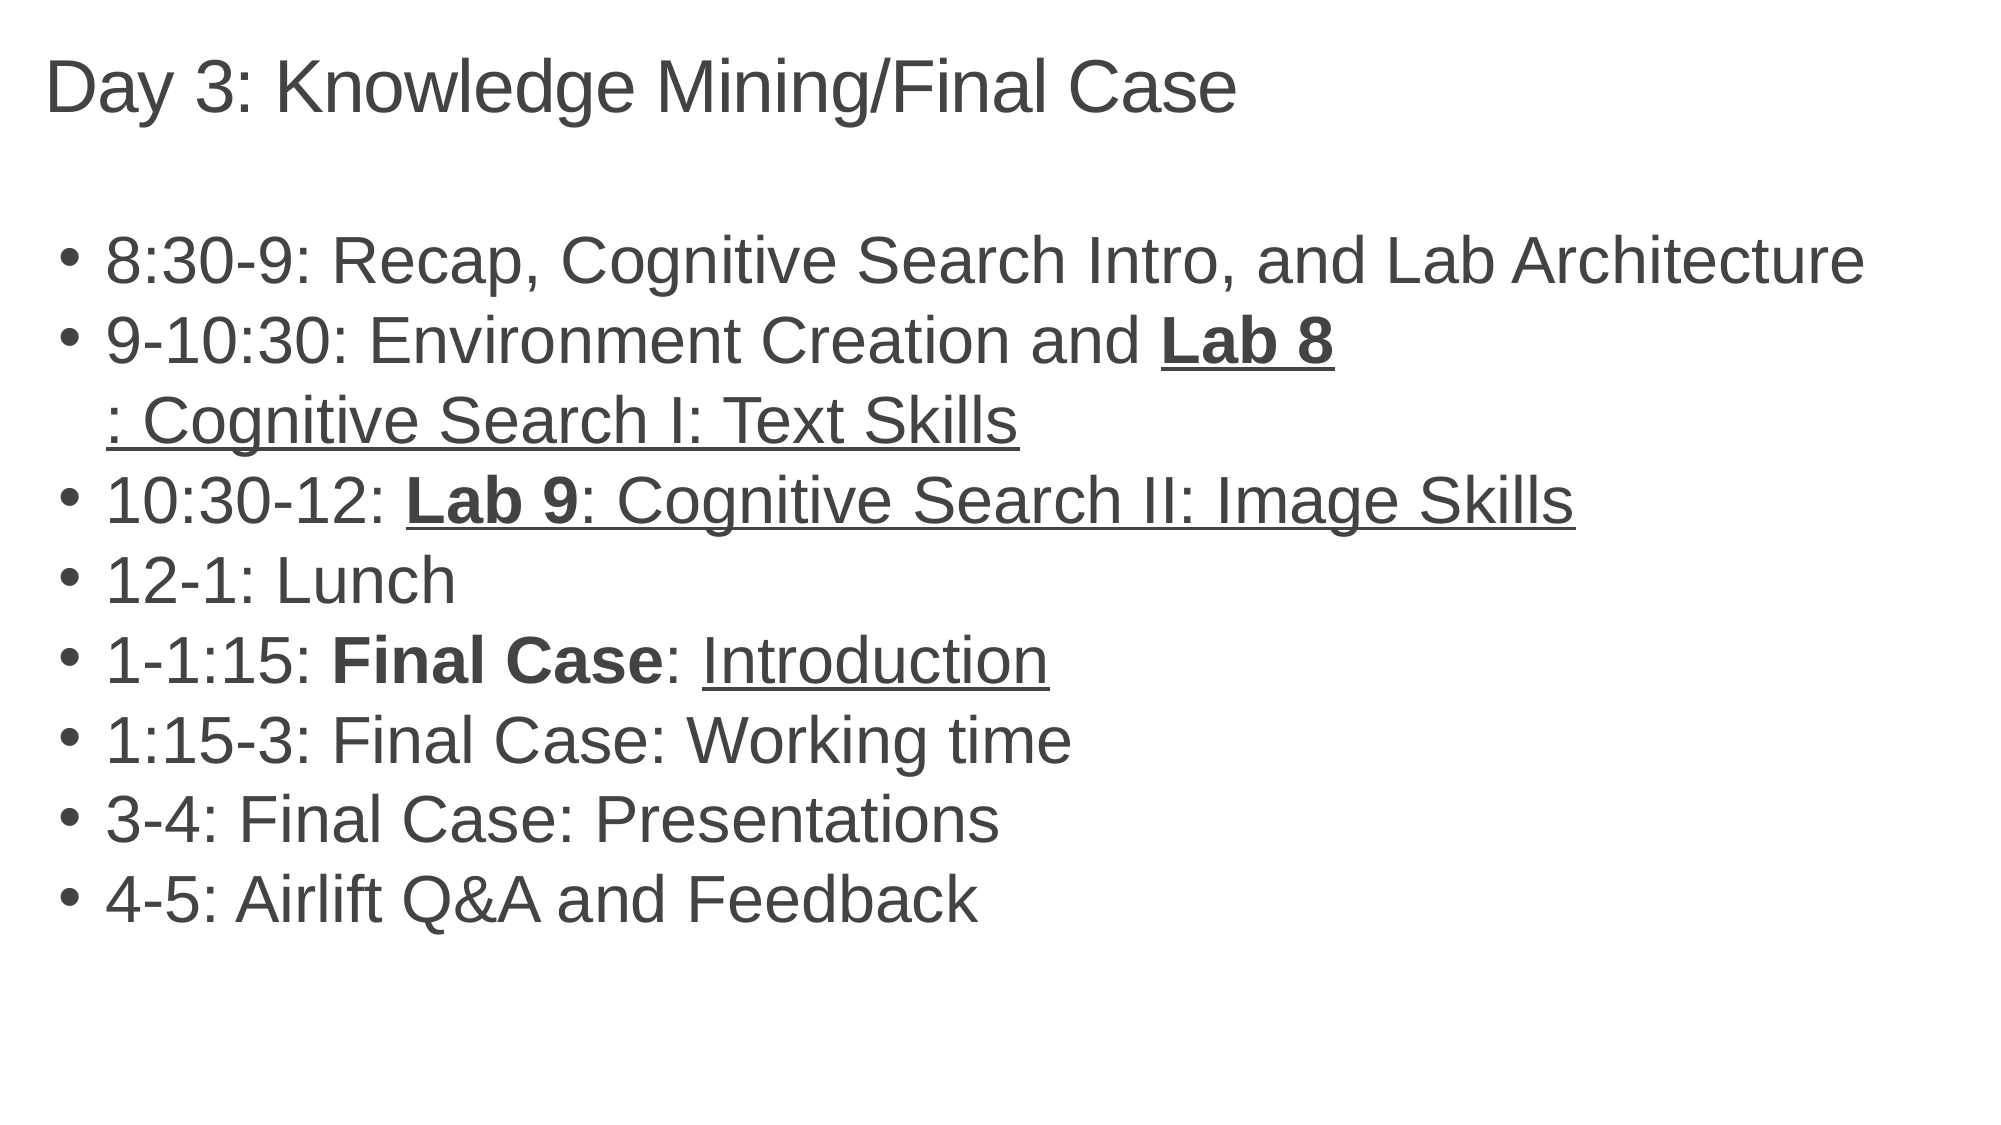

# Day 3: Knowledge Mining/Final Case

8:30-9: Recap, Cognitive Search Intro, and Lab Architecture
9-10:30: Environment Creation and Lab 8: Cognitive Search I: Text Skills
10:30-12: Lab 9: Cognitive Search II: Image Skills
12-1: Lunch
1-1:15: Final Case: Introduction
1:15-3: Final Case: Working time
3-4: Final Case: Presentations
4-5: Airlift Q&A and Feedback